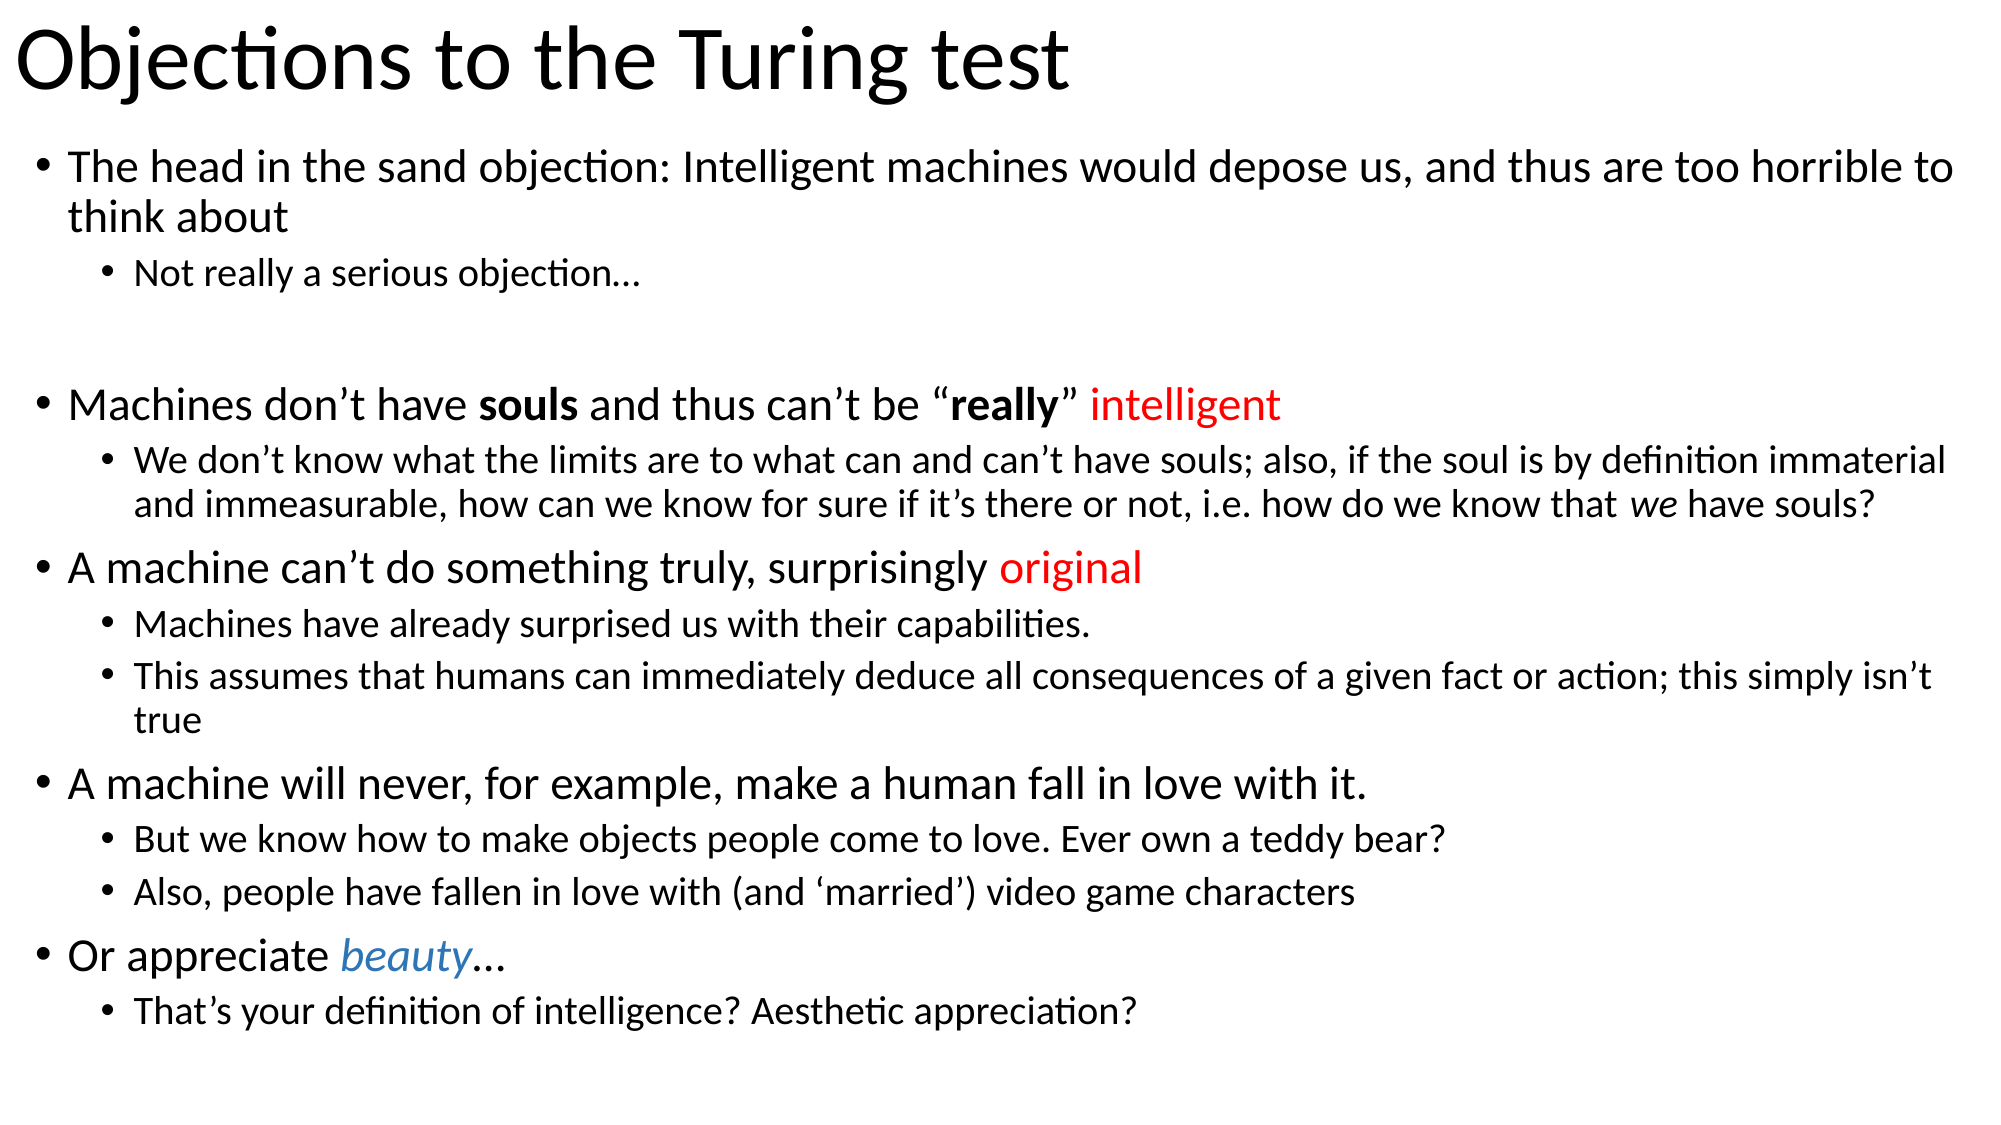

# Objections to the Turing test
The head in the sand objection: Intelligent machines would depose us, and thus are too horrible to think about
Not really a serious objection…

Machines don’t have souls and thus can’t be “really” intelligent
We don’t know what the limits are to what can and can’t have souls; also, if the soul is by definition immaterial and immeasurable, how can we know for sure if it’s there or not, i.e. how do we know that we have souls?
A machine can’t do something truly, surprisingly original
Machines have already surprised us with their capabilities.
This assumes that humans can immediately deduce all consequences of a given fact or action; this simply isn’t true
A machine will never, for example, make a human fall in love with it.
But we know how to make objects people come to love. Ever own a teddy bear?
Also, people have fallen in love with (and ‘married’) video game characters
Or appreciate beauty…
That’s your definition of intelligence? Aesthetic appreciation?